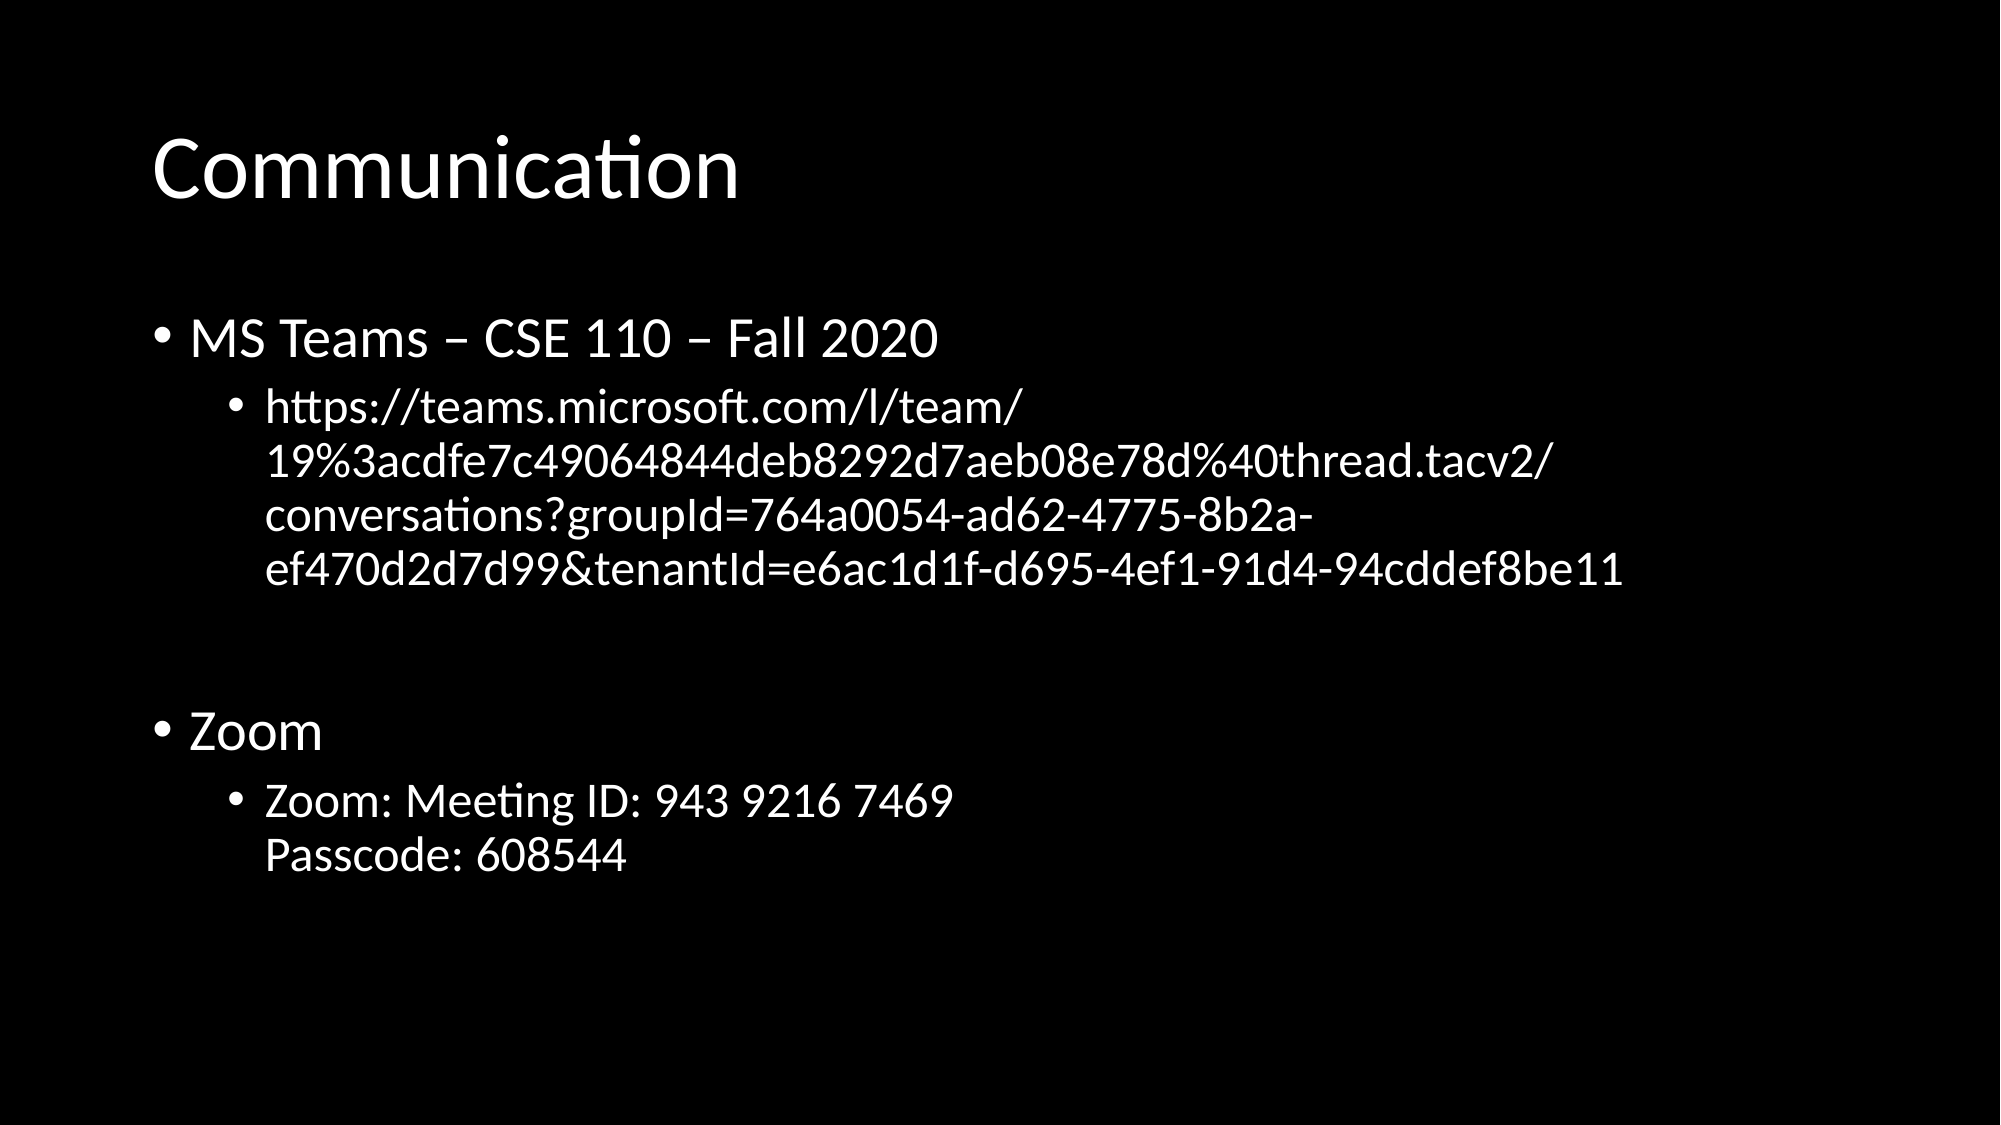

# Communication
MS Teams – CSE 110 – Fall 2020
https://teams.microsoft.com/l/team/19%3acdfe7c49064844deb8292d7aeb08e78d%40thread.tacv2/conversations?groupId=764a0054-ad62-4775-8b2a-ef470d2d7d99&tenantId=e6ac1d1f-d695-4ef1-91d4-94cddef8be11

Zoom
Zoom: Meeting ID: 943 9216 7469
Passcode: 608544